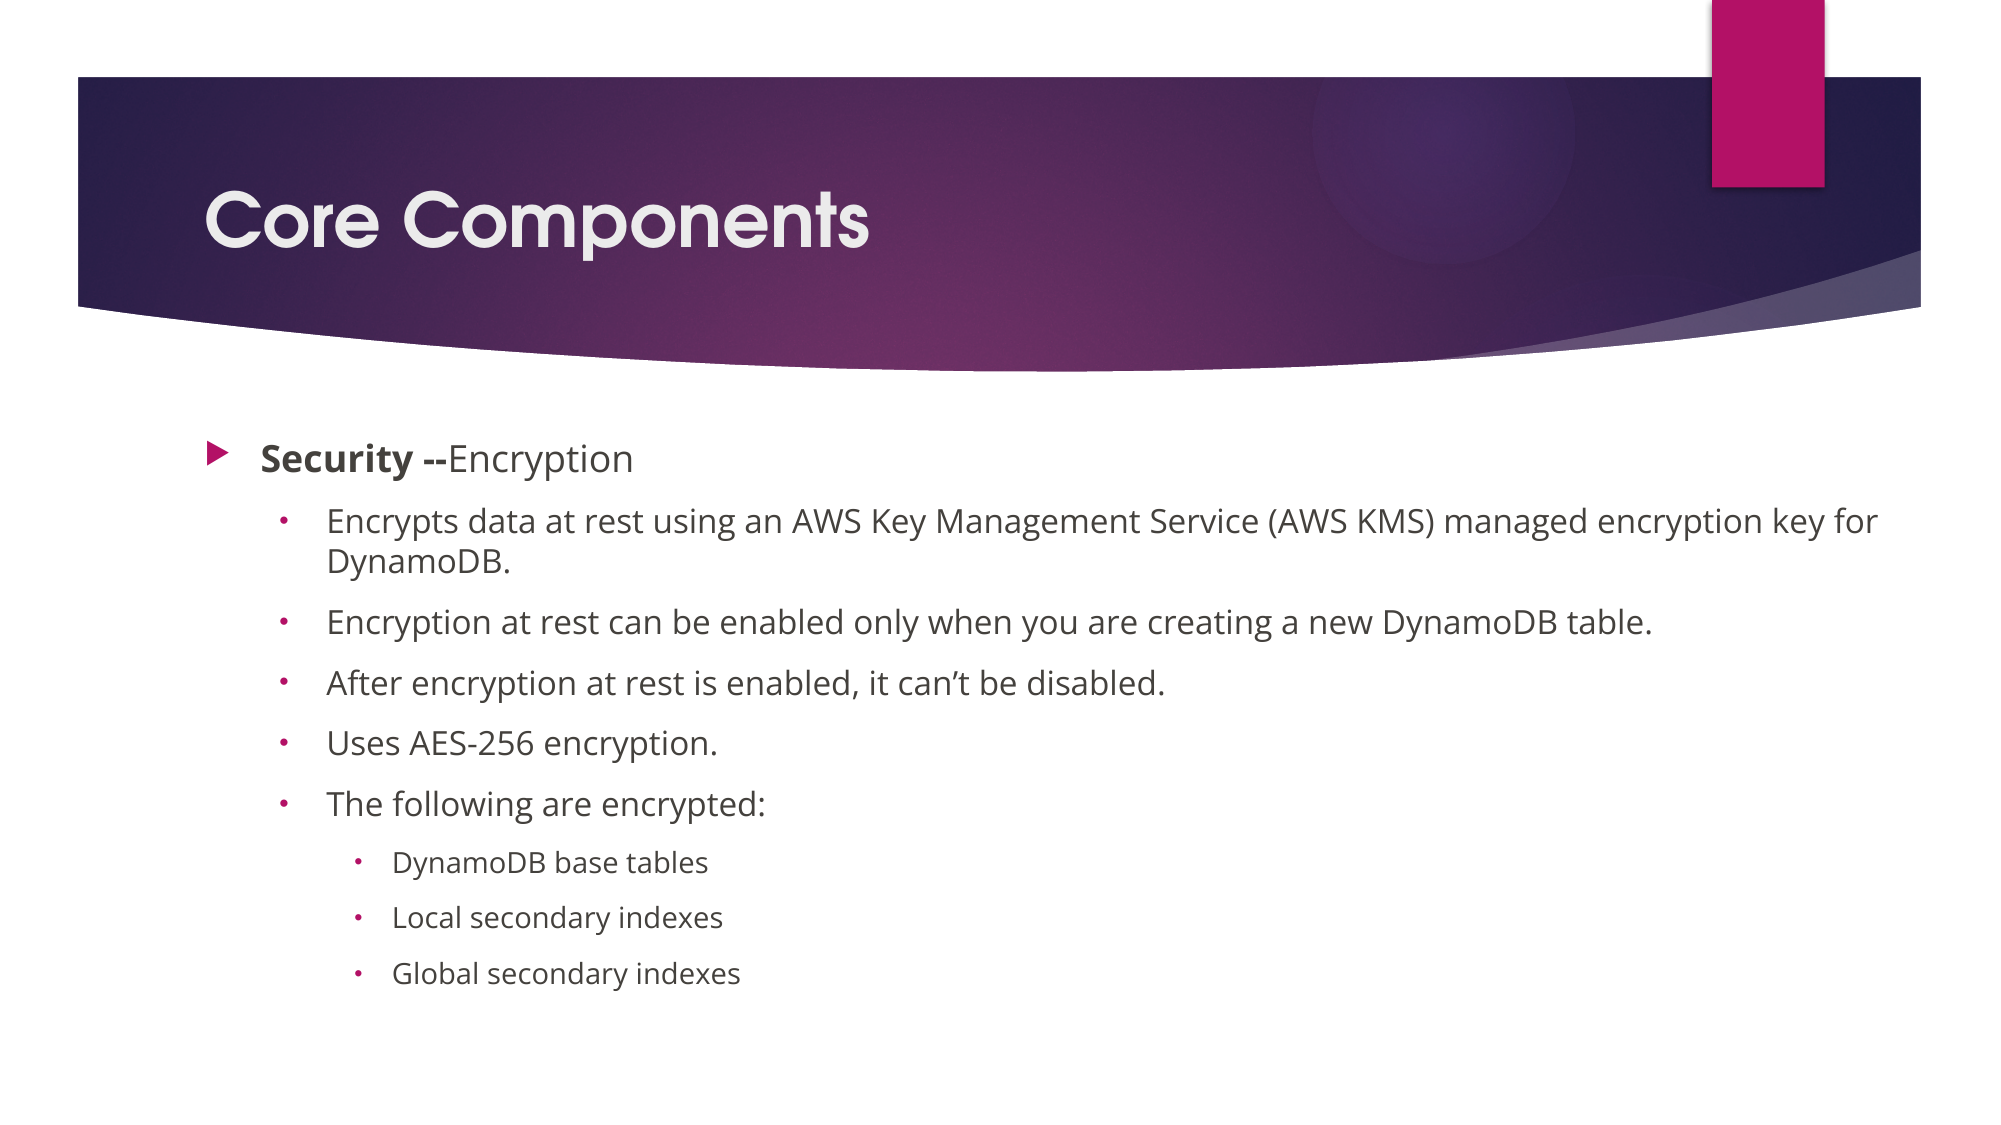

# Core Components
Security --Encryption
Encrypts data at rest using an AWS Key Management Service (AWS KMS) managed encryption key for DynamoDB.
Encryption at rest can be enabled only when you are creating a new DynamoDB table.
After encryption at rest is enabled, it can’t be disabled.
Uses AES-256 encryption.
The following are encrypted:
DynamoDB base tables
Local secondary indexes
Global secondary indexes